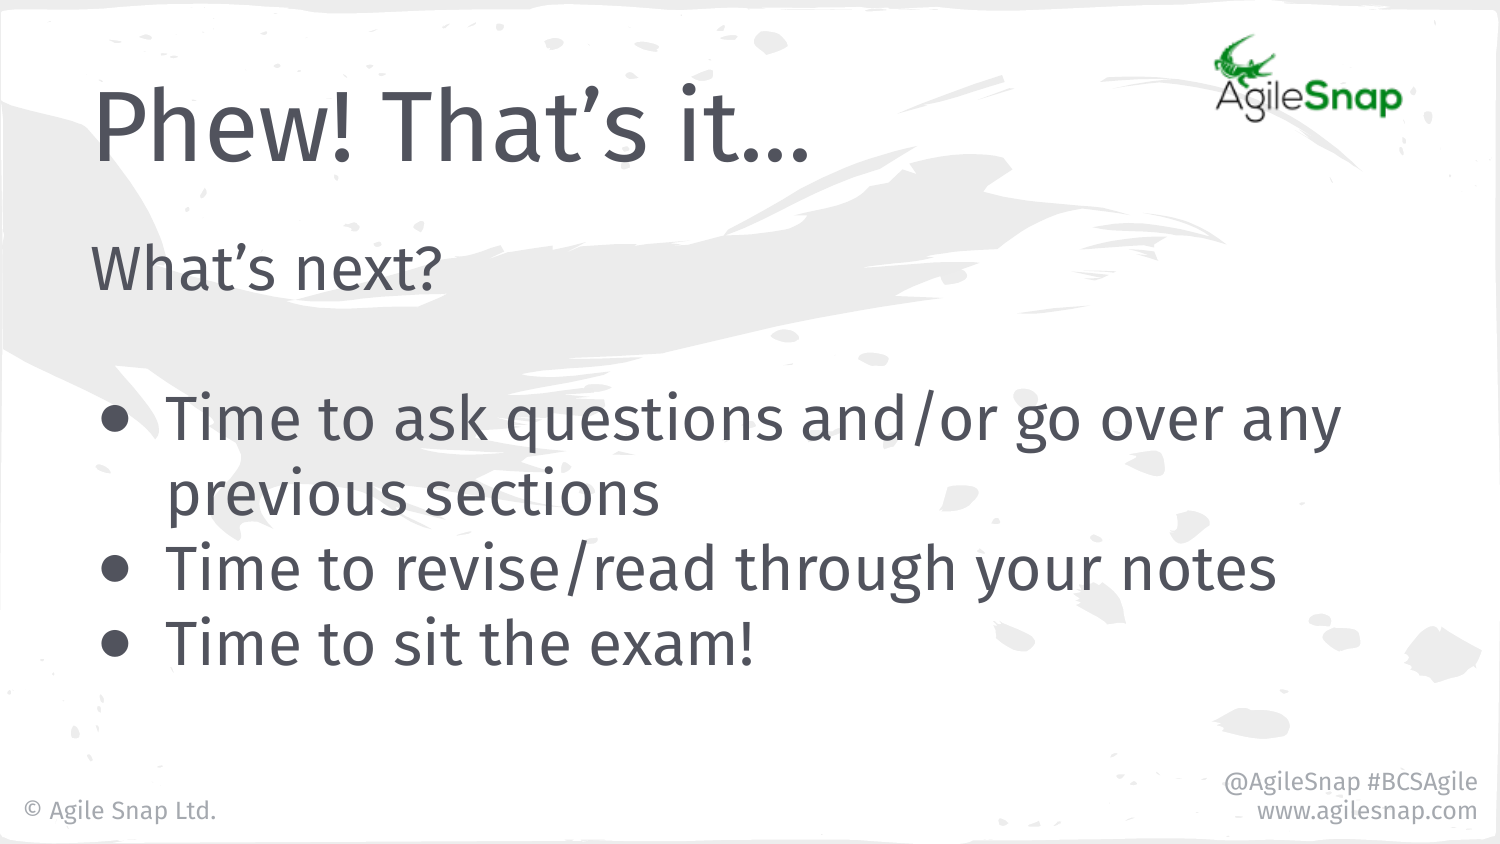

# Phew! That’s it...
What’s next?

Time to ask questions and/or go over any previous sections
Time to revise/read through your notes
Time to sit the exam!